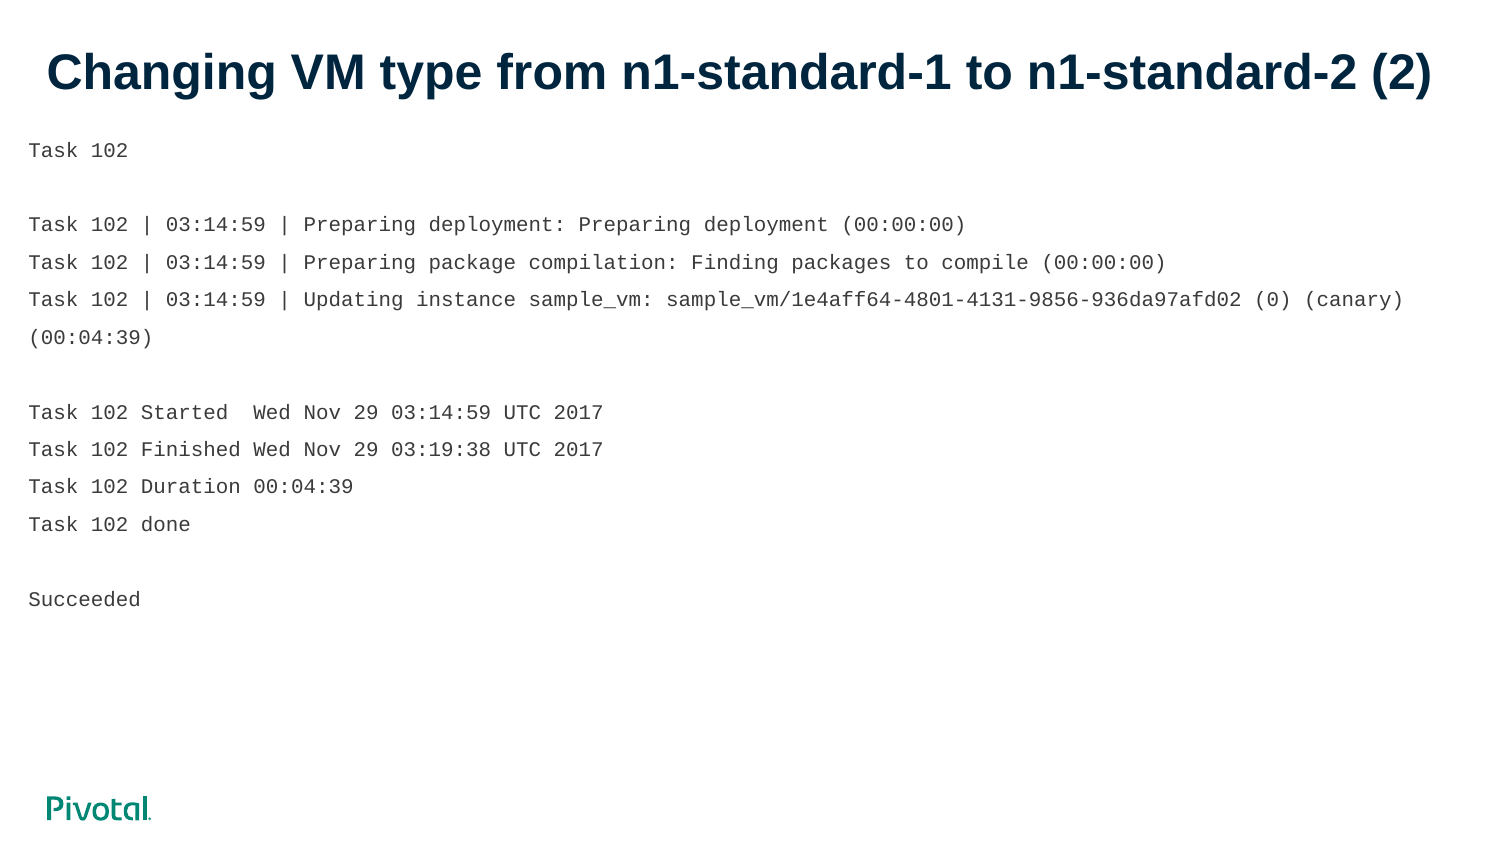

# Changing VM type from n1-standard-1 to n1-standard-2 (2)

Task 102

Task 102 | 03:14:59 | Preparing deployment: Preparing deployment (00:00:00)
Task 102 | 03:14:59 | Preparing package compilation: Finding packages to compile (00:00:00)
Task 102 | 03:14:59 | Updating instance sample_vm: sample_vm/1e4aff64-4801-4131-9856-936da97afd02 (0) (canary) (00:04:39)

Task 102 Started  Wed Nov 29 03:14:59 UTC 2017
Task 102 Finished Wed Nov 29 03:19:38 UTC 2017
Task 102 Duration 00:04:39
Task 102 done

Succeeded